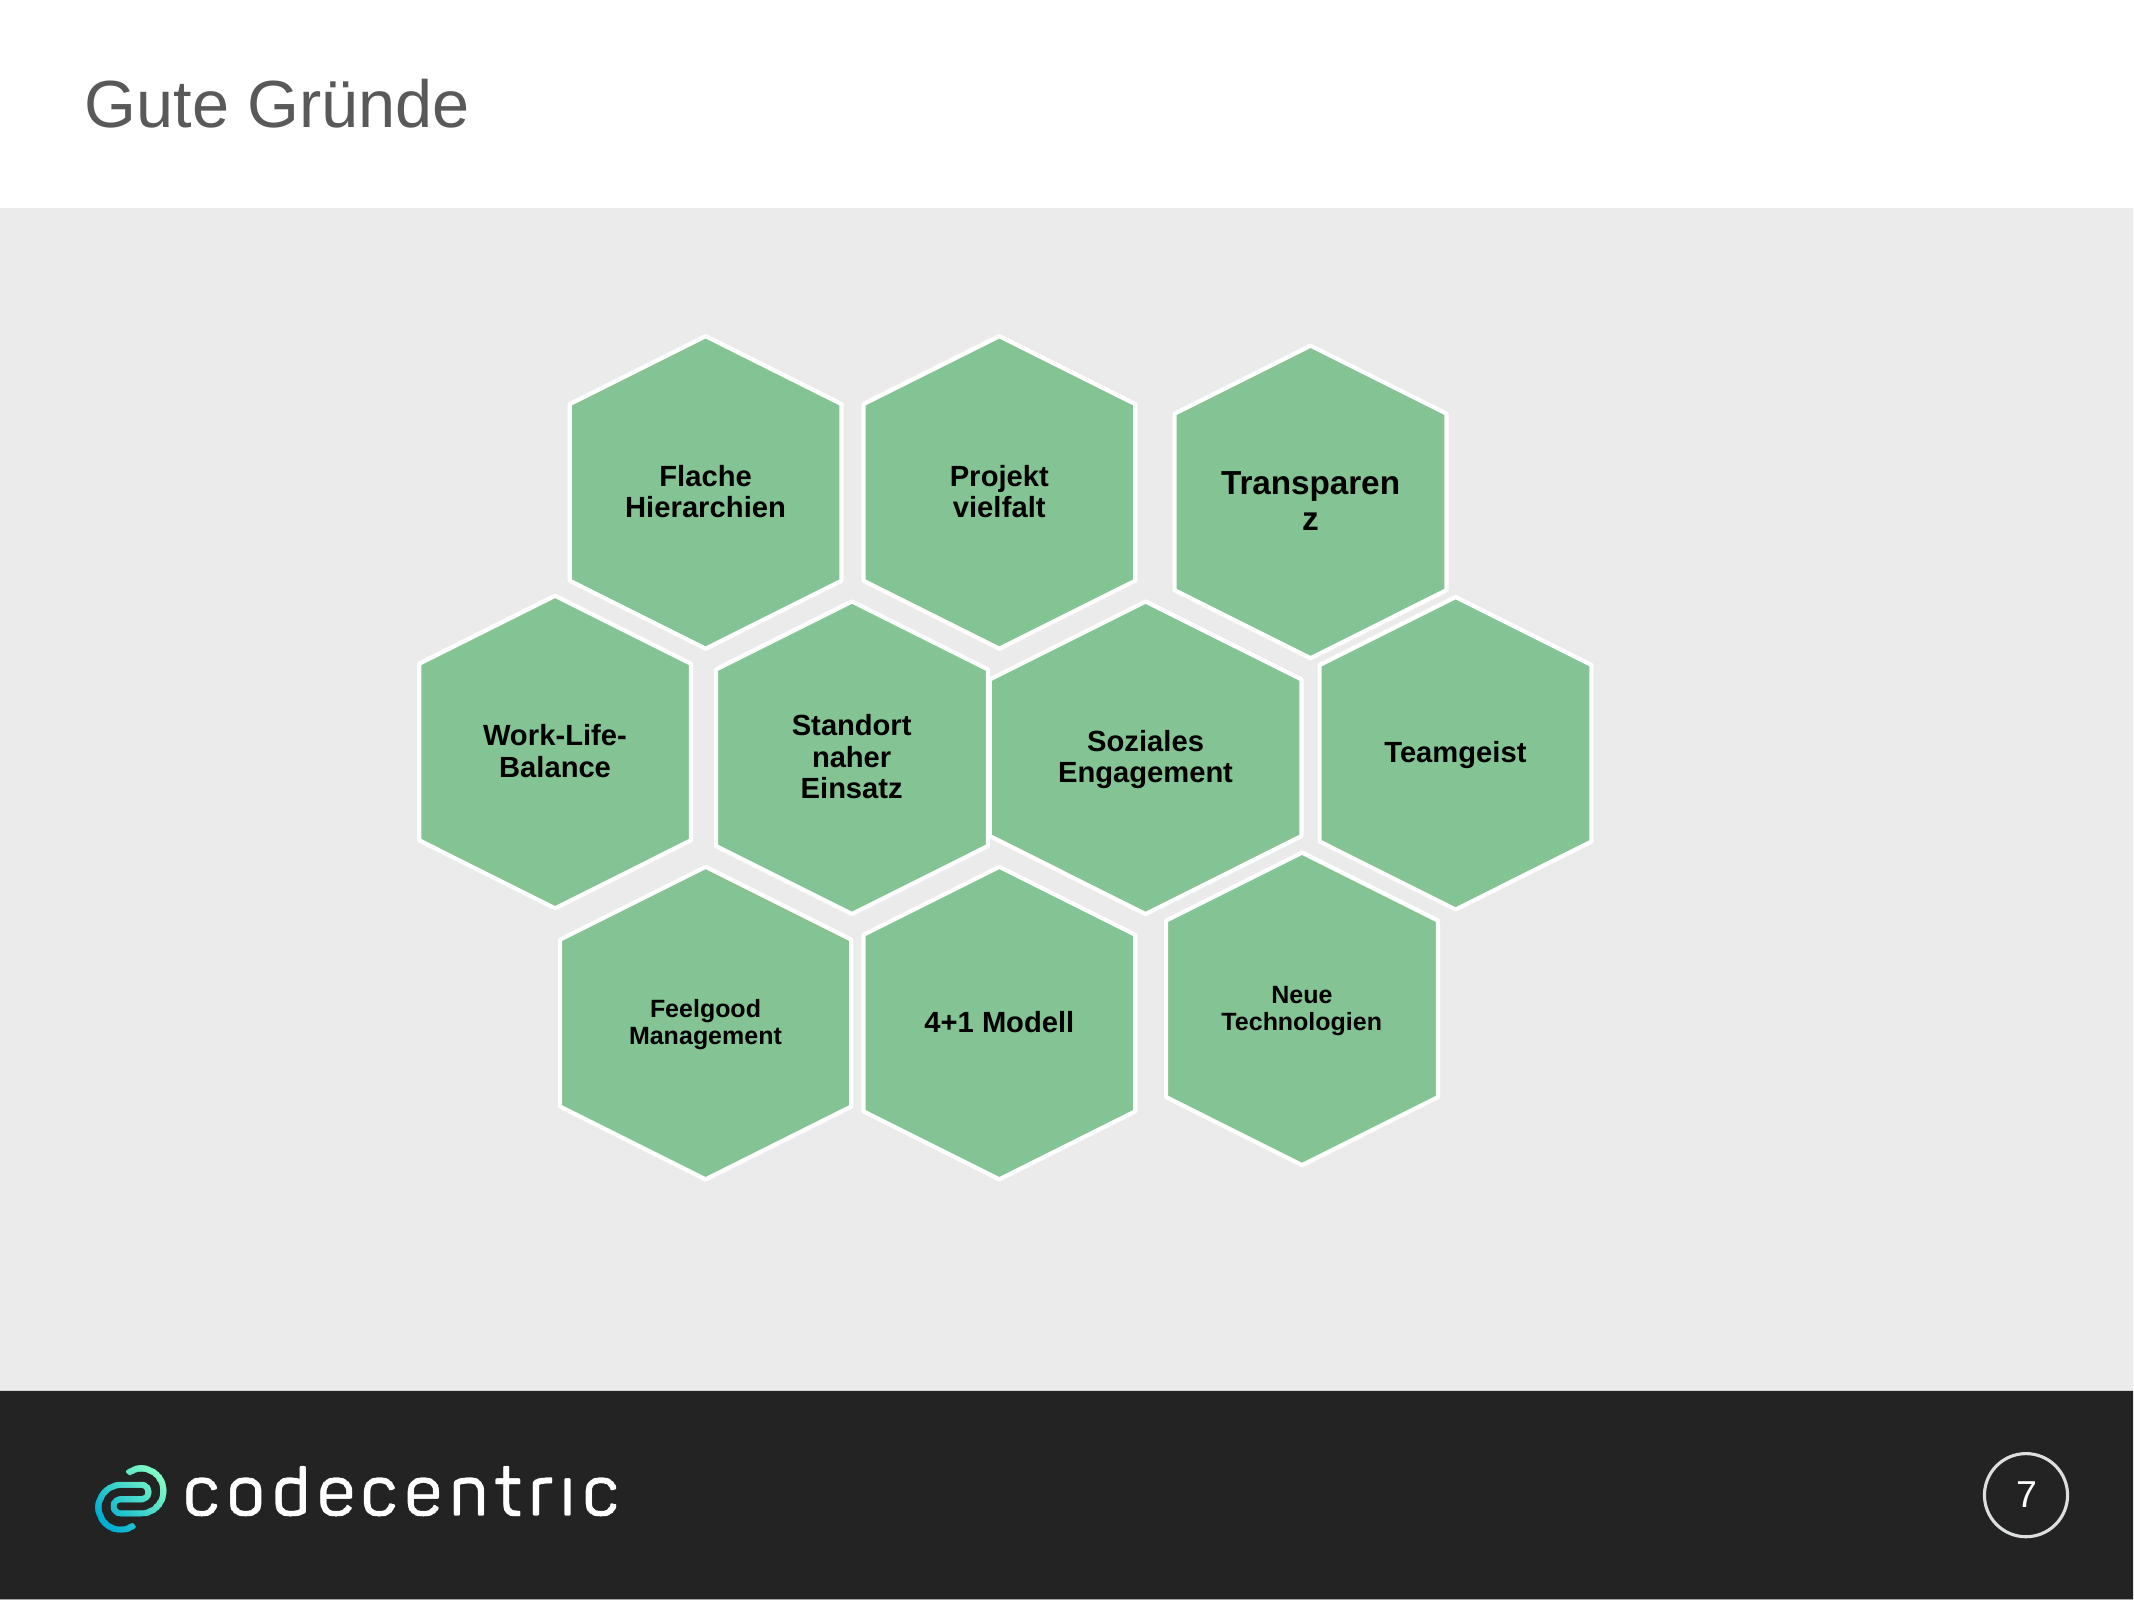

Teamgeist
Neue Technologien
Work-Life-Balance
Transparenz
Projekt vielfalt
Flache Hierarchien
Standort naher Einsatz
Soziales Engagement
4+1 Modell
Feelgood Management
Gute Gründe
7